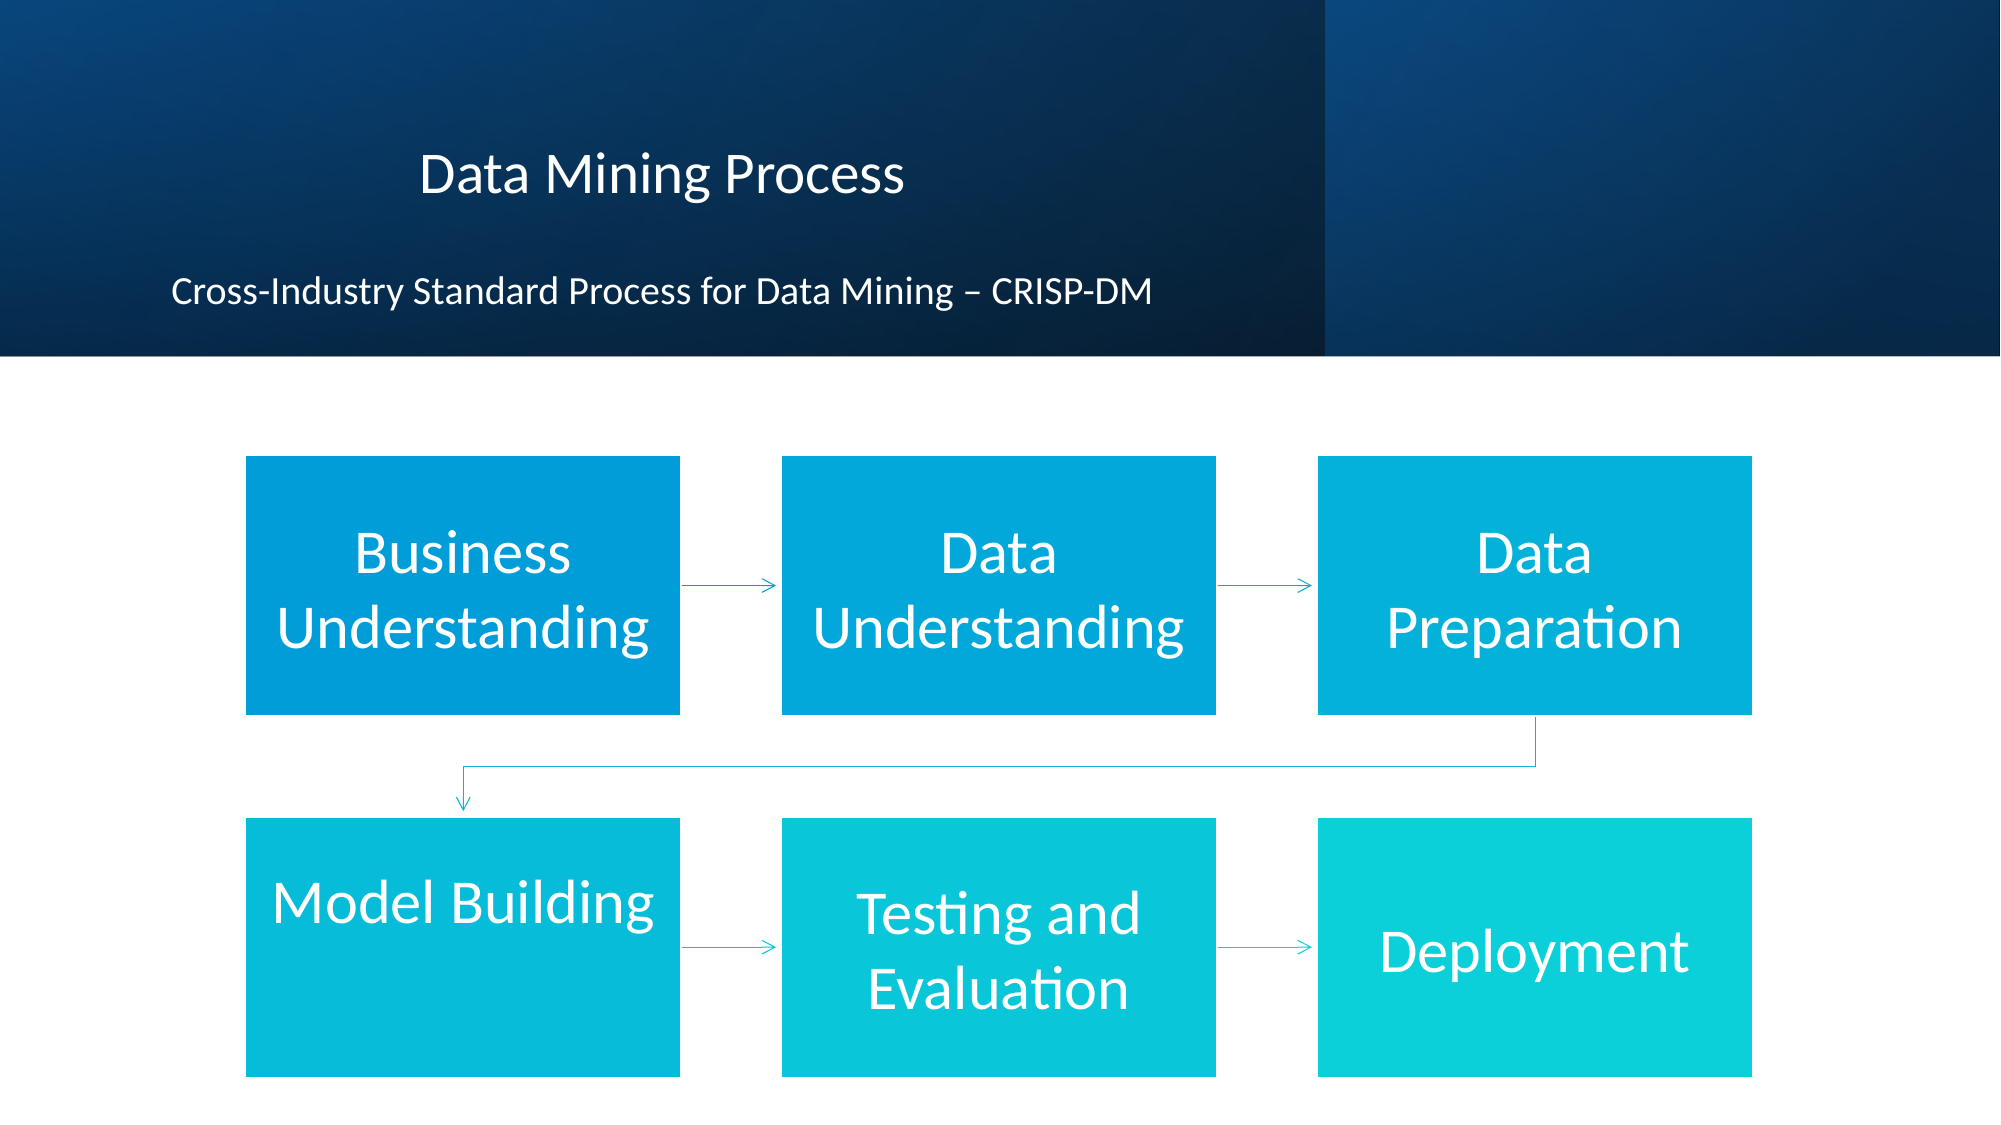

# Data Mining Process Cross-Industry Standard Process for Data Mining – CRISP-DM

Business Understanding

Data Understanding

Data Preparation

Model Building

Testing and Evaluation
Deployment